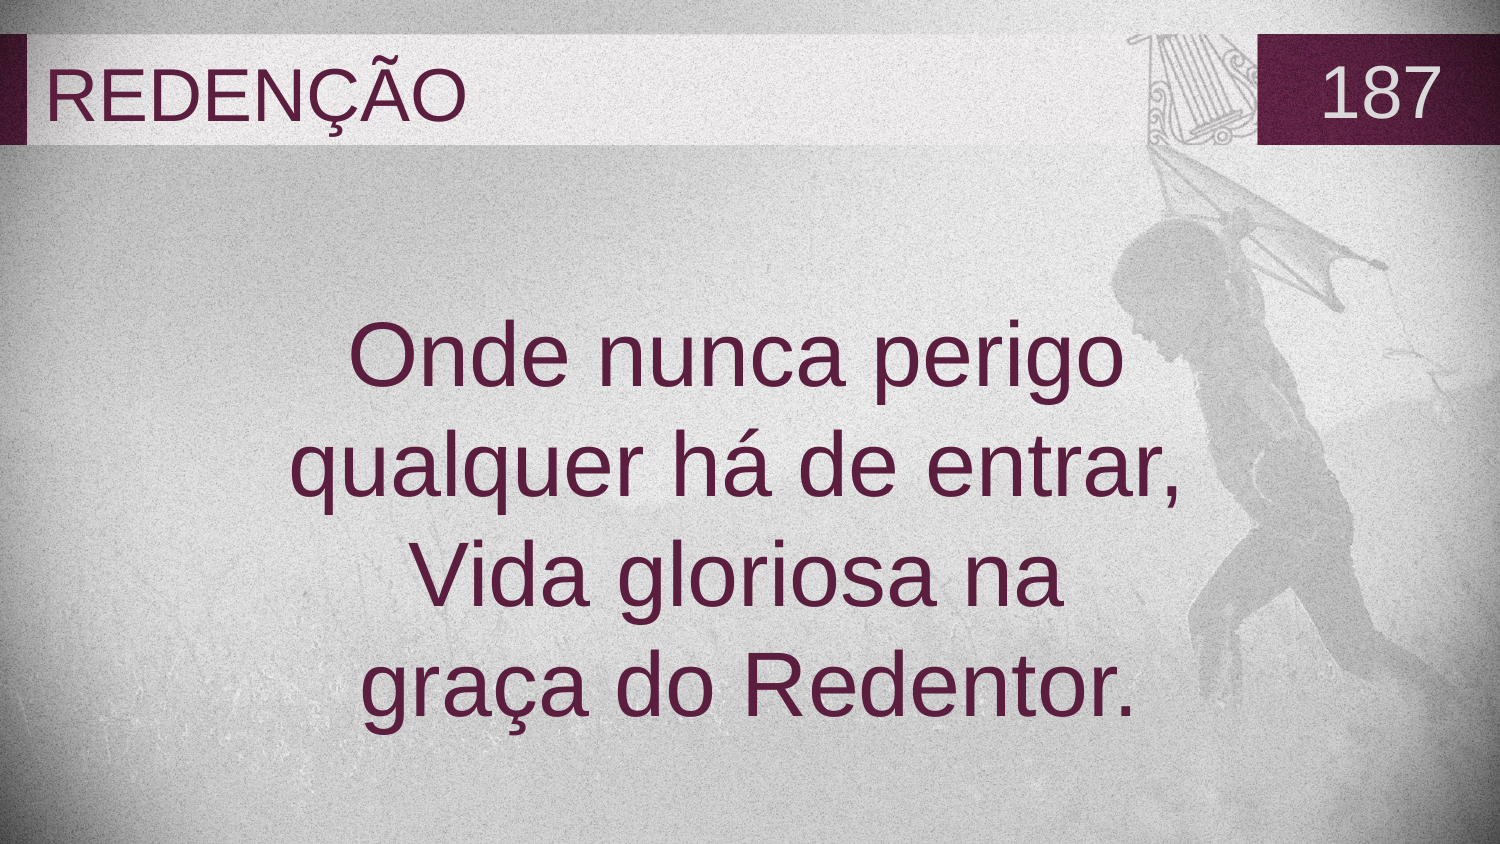

# REDENÇÃO
187
Onde nunca perigo
qualquer há de entrar,
Vida gloriosa na
graça do Redentor.